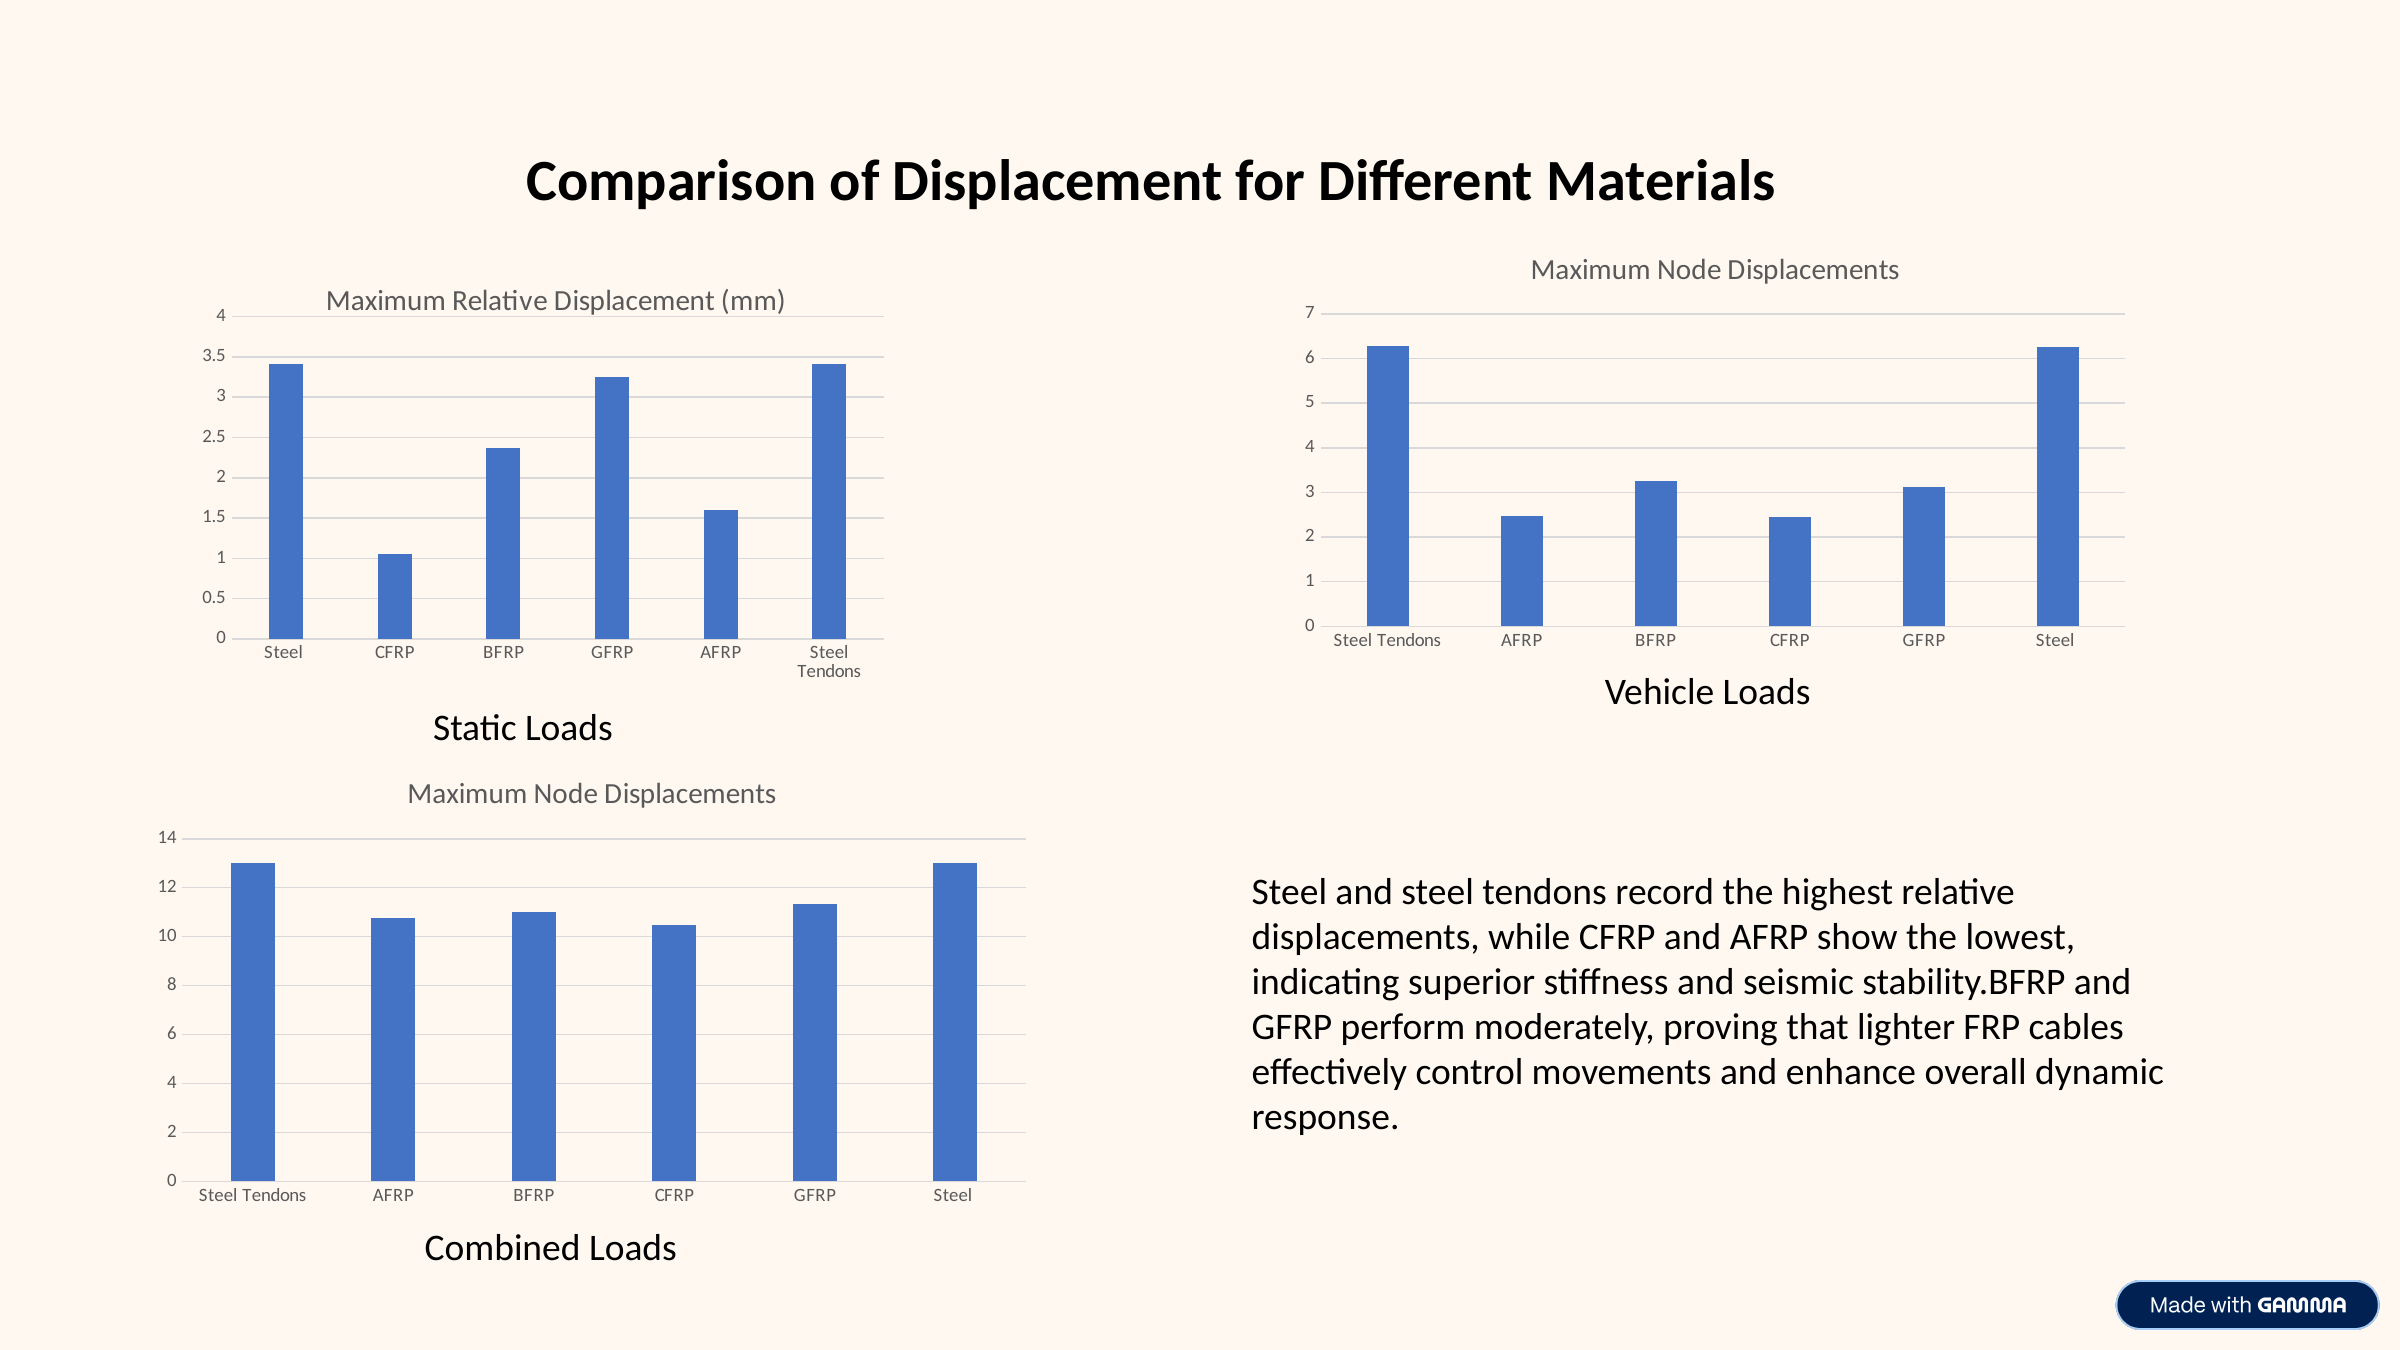

Comparison of Displacement for Different Materials

### Chart: Maximum Node Displacements

| Category | Series 1 |
|---|---|
| Steel Tendons | 6.271 |
| AFRP | 2.471 |
| BFRP | 3.258 |
| CFRP | 2.448 |
| GFRP | 3.114 |
| Steel  | 6.26 |

### Chart:  Maximum Relative Displacement (mm)

| Category |  Displacement (mm) |
|---|---|
| Steel  | 3.407 |
| CFRP | 1.058 |
| BFRP | 2.369 |
| GFRP | 3.244 |
| AFRP | 1.604 |
| Steel Tendons | 3.414 |
Vehicle Loads
Static Loads

### Chart: Maximum Node Displacements

| Category | n |
|---|---|
| Steel Tendons | 13.008 |
| AFRP | 10.765 |
| BFRP | 11.007 |
| CFRP | 10.465 |
| GFRP | 11.312 |
| Steel  | 12.996 |
Steel and steel tendons record the highest relative displacements, while CFRP and AFRP show the lowest, indicating superior stiffness and seismic stability.BFRP and GFRP perform moderately, proving that lighter FRP cables effectively control movements and enhance overall dynamic response.
Combined Loads